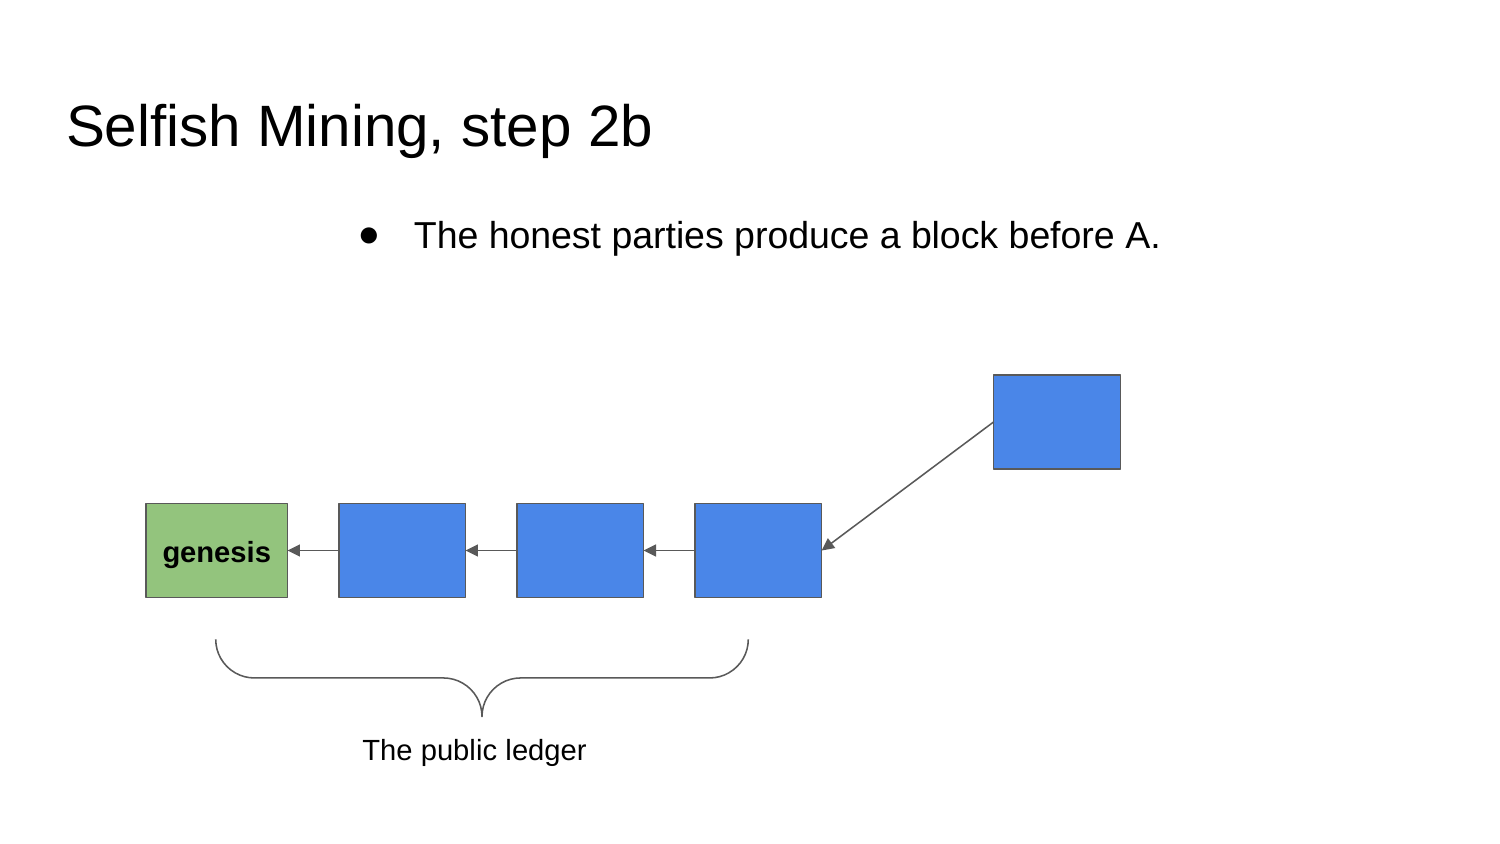

# Selfish Mining, step 2b
The honest parties produce a block before A.

genesis

The public ledger